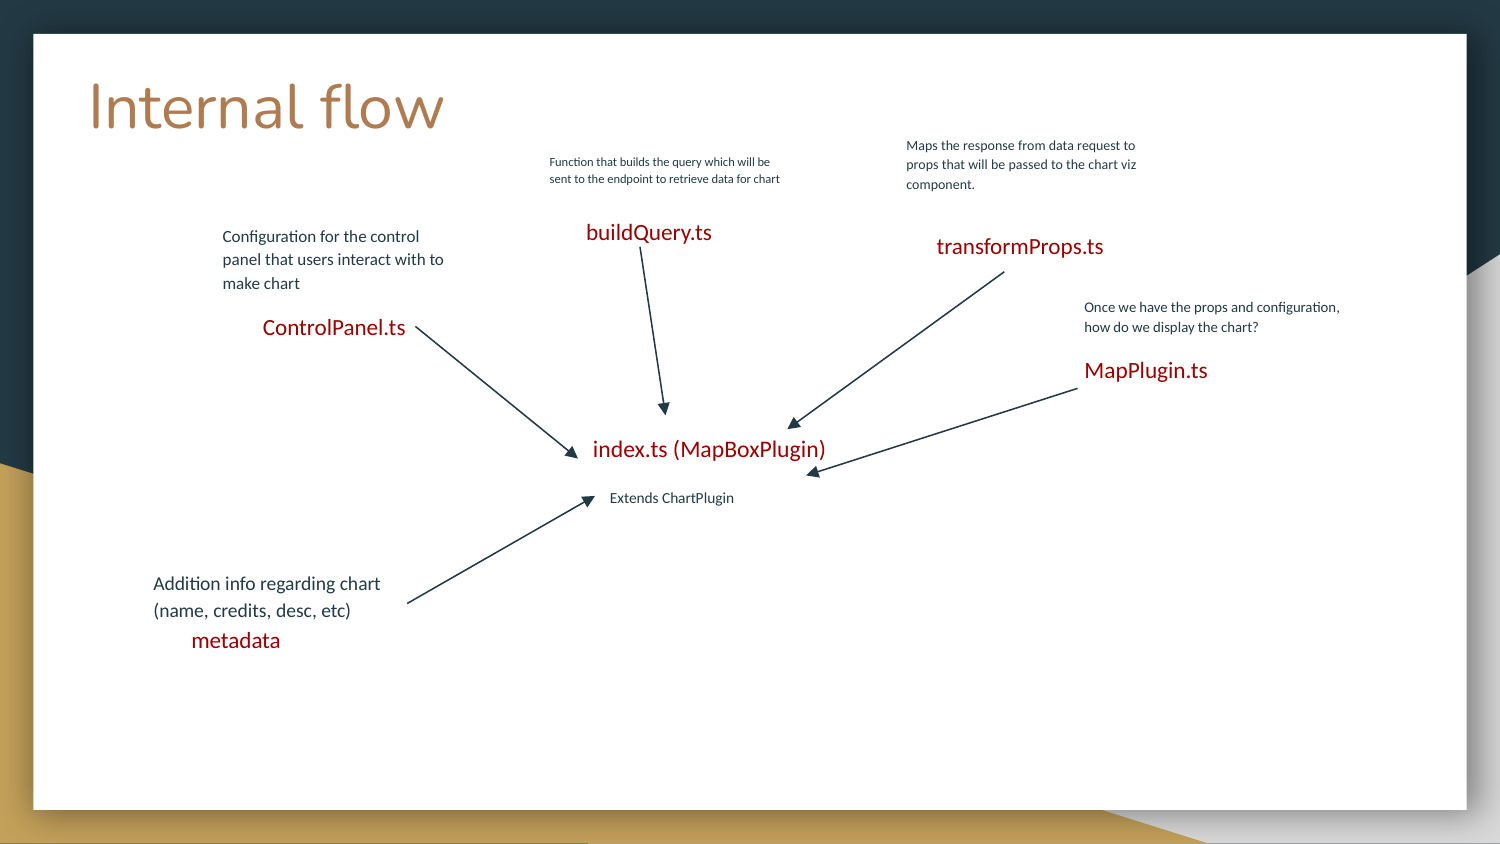

# Internal flow
Maps the response from data request to props that will be passed to the chart viz component.
Function that builds the query which will be sent to the endpoint to retrieve data for chart

buildQuery.ts
Configuration for the control panel that users interact with to make chart
transformProps.ts
Once we have the props and configuration, how do we display the chart?
ControlPanel.ts
MapPlugin.ts
index.ts (MapBoxPlugin)
Extends ChartPlugin
Addition info regarding chart (name, credits, desc, etc)
metadata